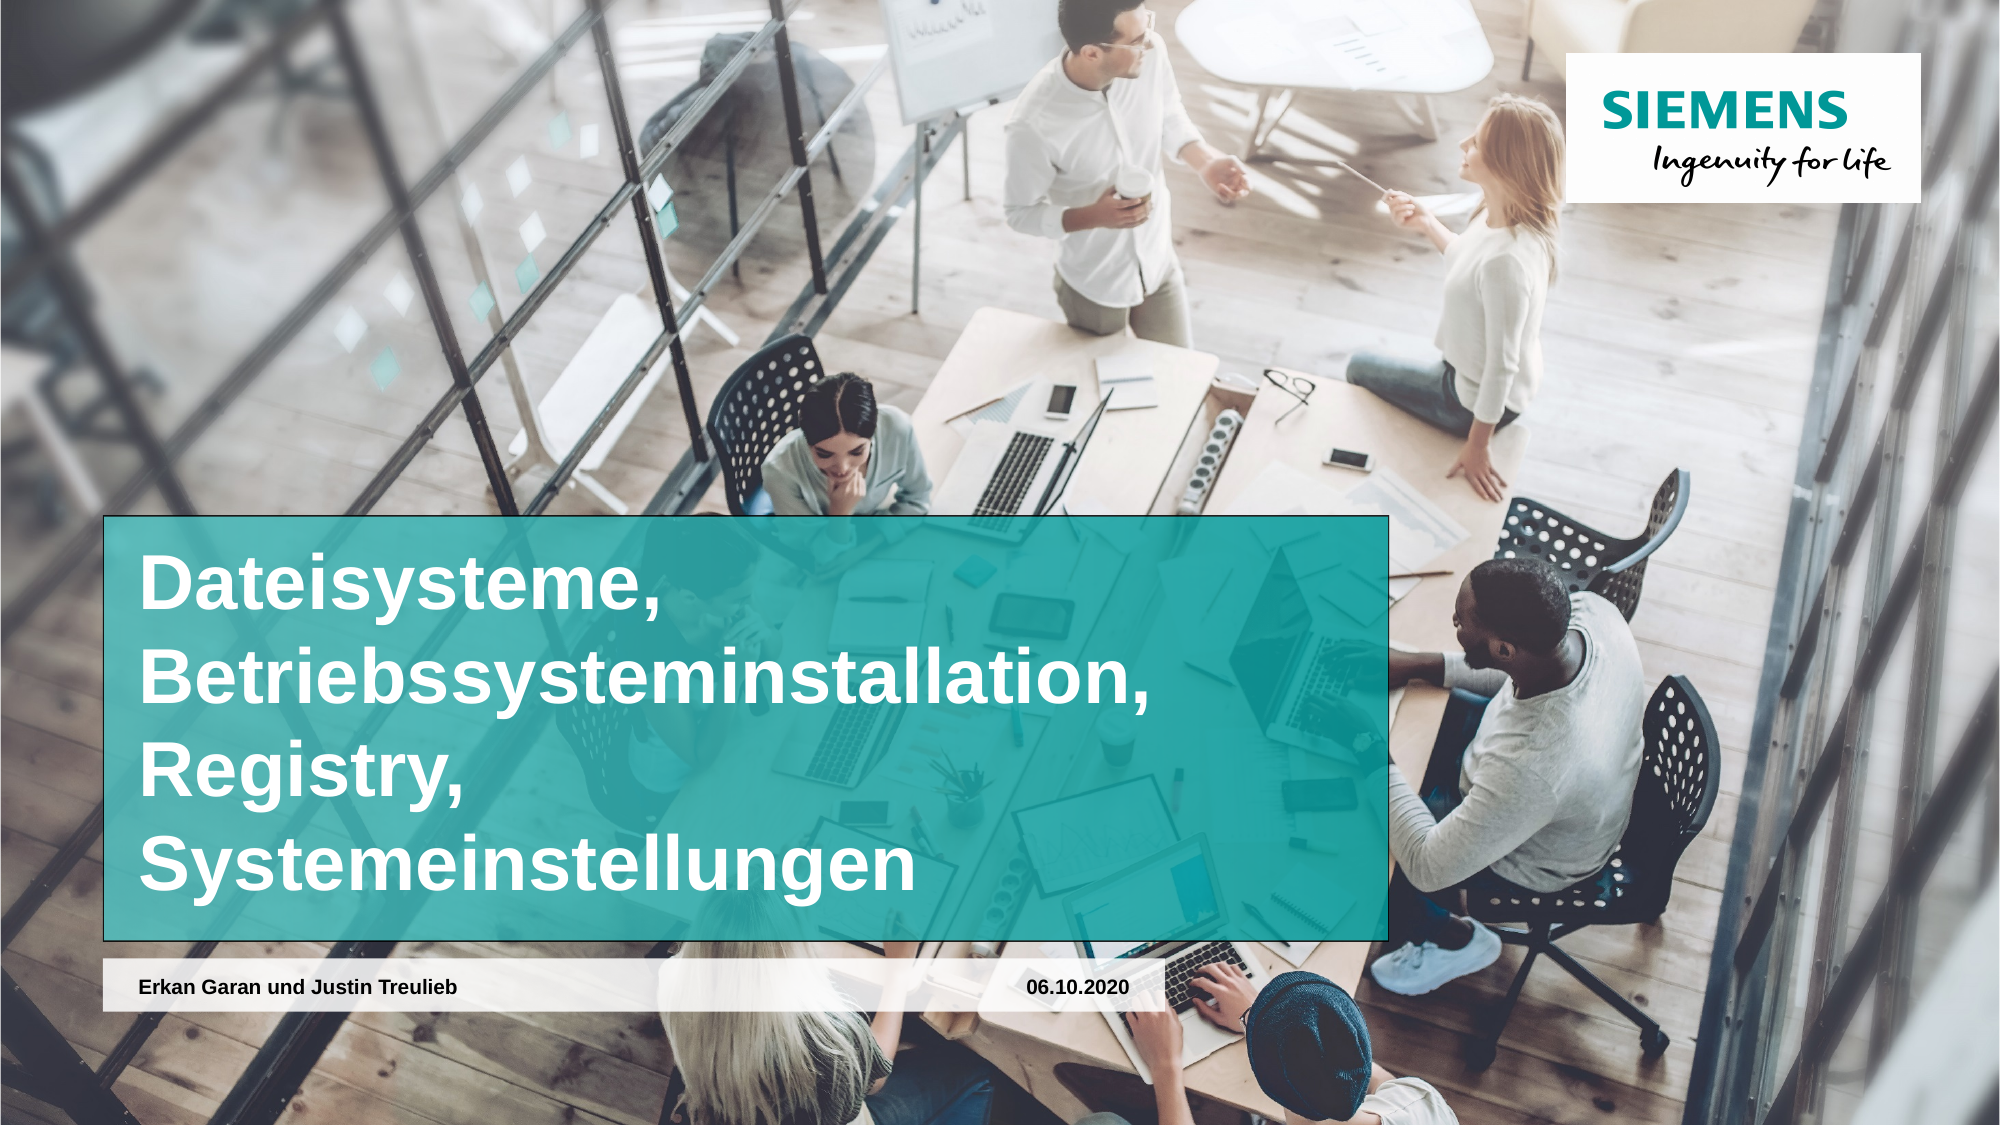

# Dateisysteme, Betriebssysteminstallation, Registry, Systemeinstellungen
06.10.2020
Erkan Garan und Justin Treulieb